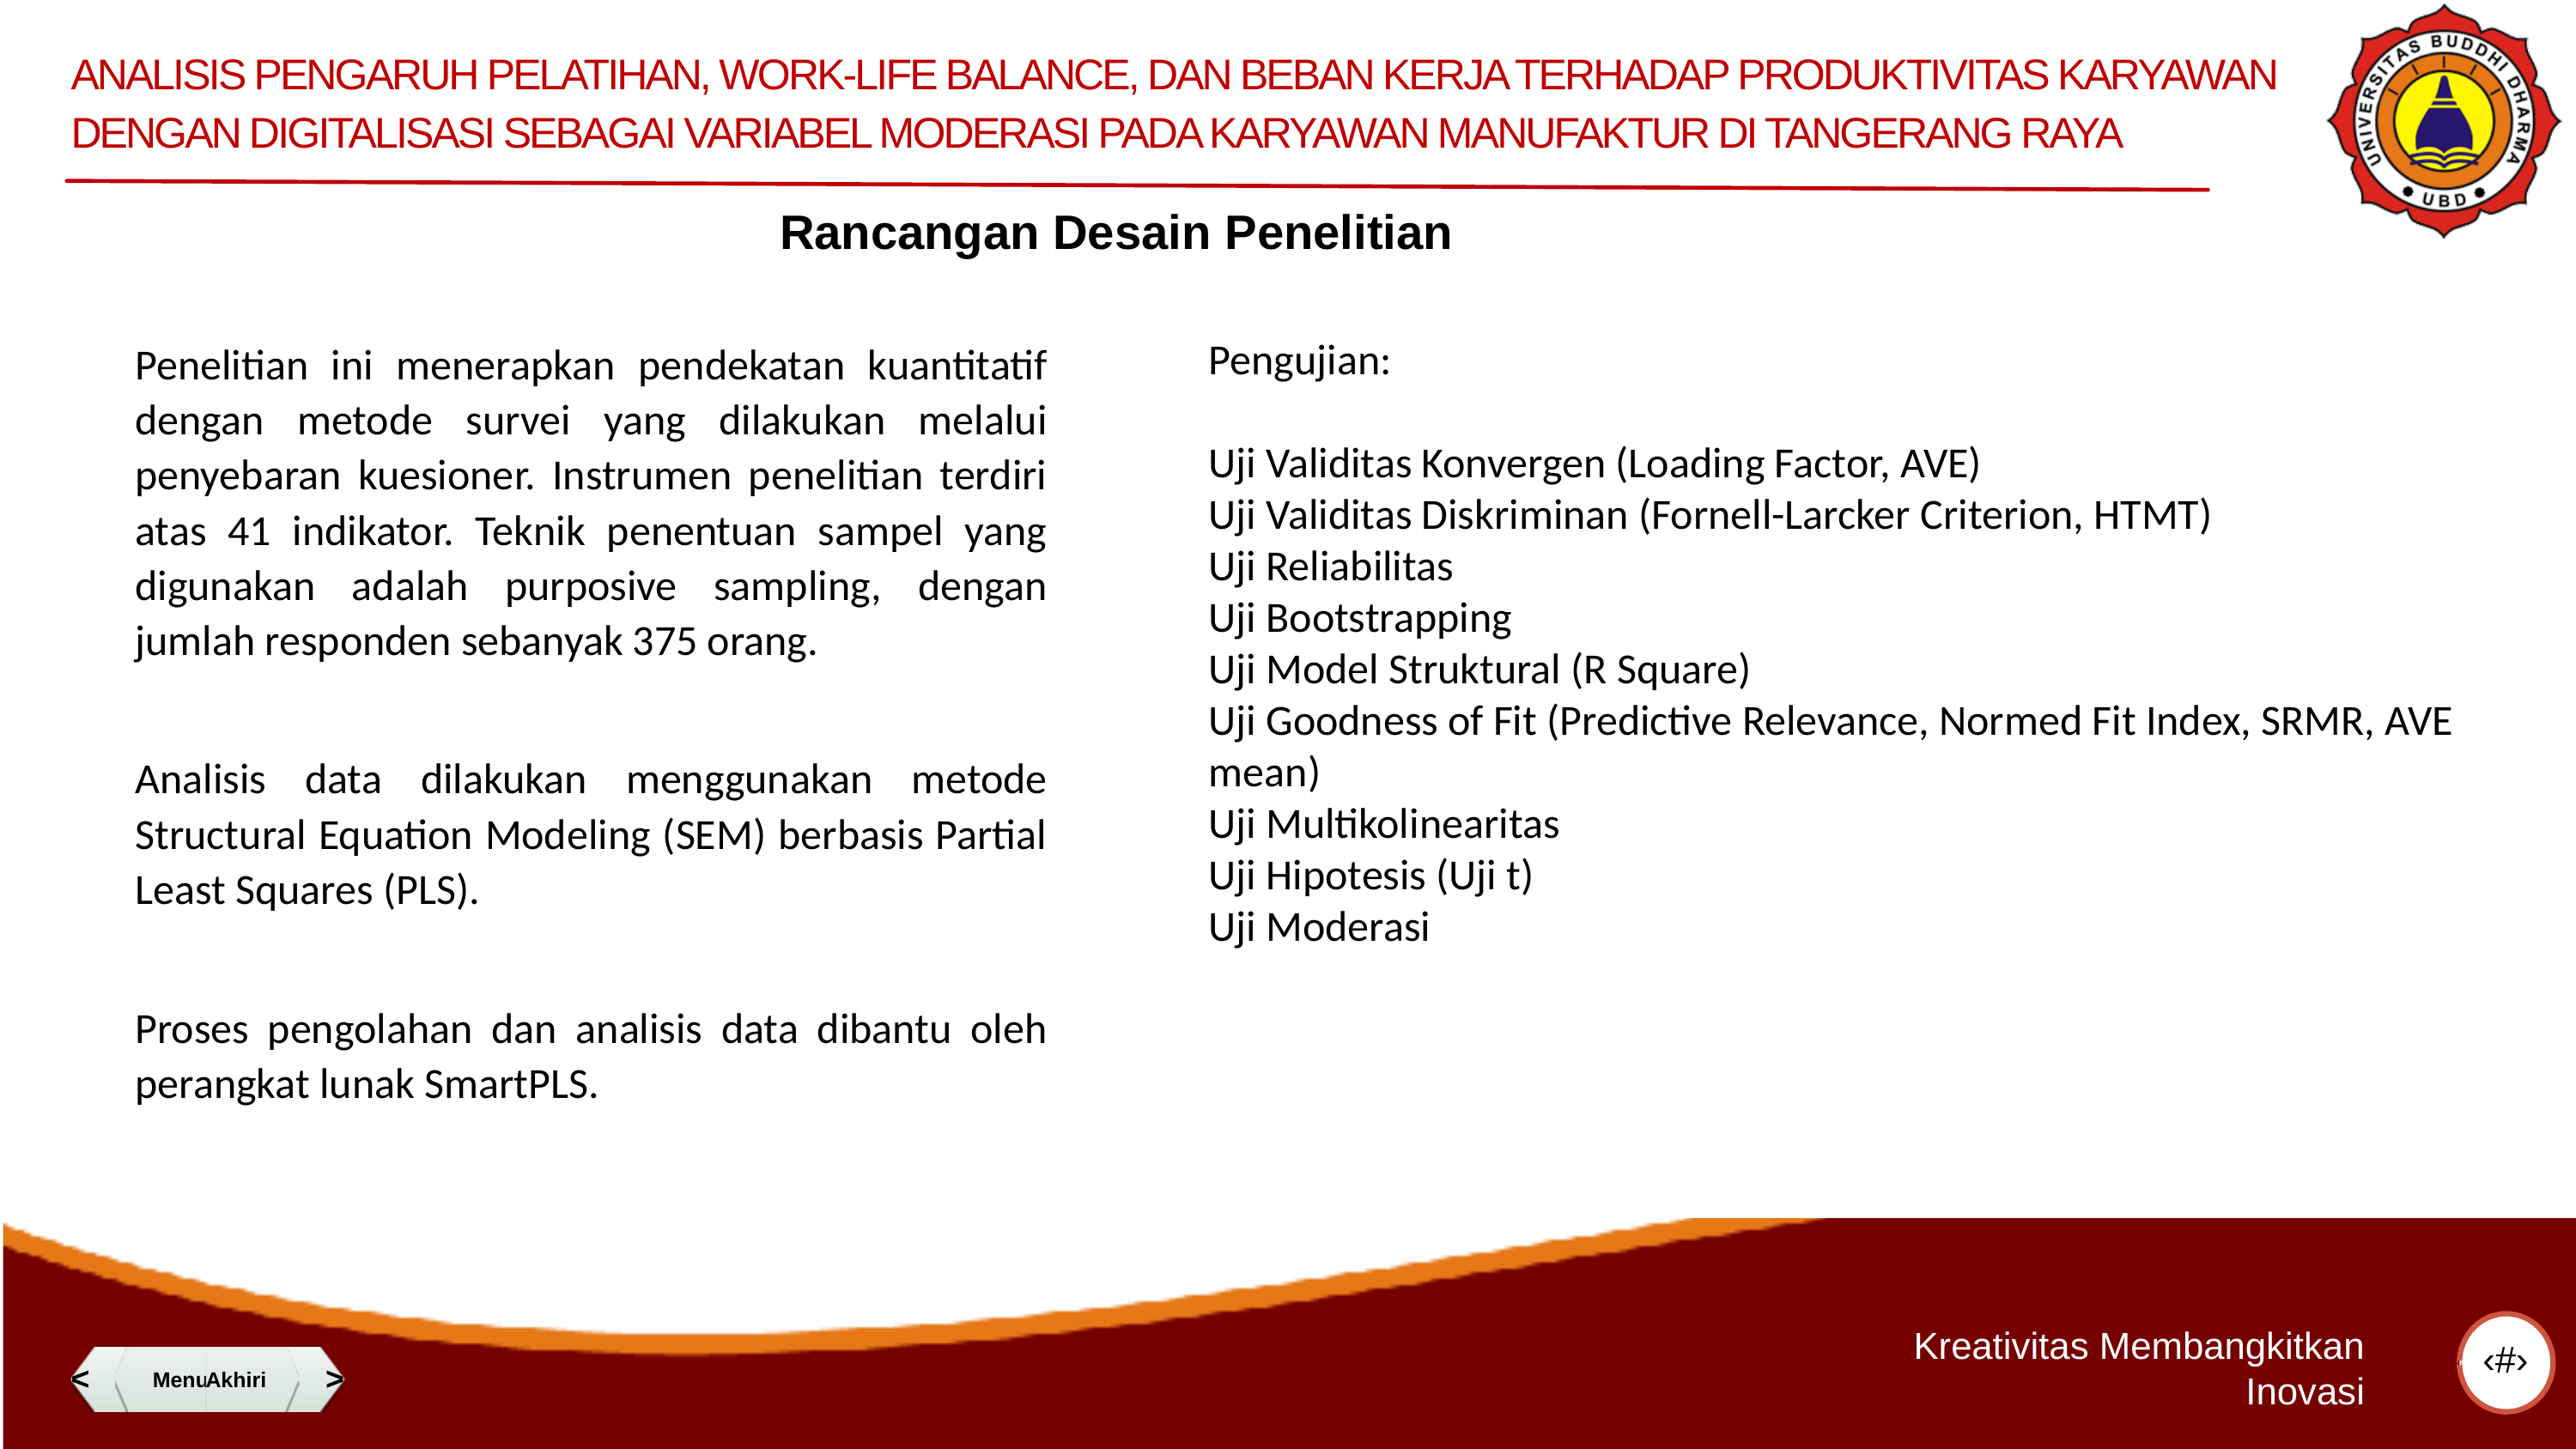

ANALISIS PENGARUH PELATIHAN, WORK-LIFE BALANCE, DAN BEBAN KERJA TERHADAP PRODUKTIVITAS KARYAWAN DENGAN DIGITALISASI SEBAGAI VARIABEL MODERASI PADA KARYAWAN MANUFAKTUR DI TANGERANG RAYA

Rancangan Desain Penelitian
Pengujian:
Uji Validitas Konvergen (Loading Factor, AVE)
Uji Validitas Diskriminan (Fornell-Larcker Criterion, HTMT)
Uji Reliabilitas
Uji Bootstrapping
Uji Model Struktural (R Square)
Uji Goodness of Fit (Predictive Relevance, Normed Fit Index, SRMR, AVE mean)
Uji Multikolinearitas
Uji Hipotesis (Uji t)
Uji Moderasi
Penelitian ini menerapkan pendekatan kuantitatif dengan metode survei yang dilakukan melalui penyebaran kuesioner. Instrumen penelitian terdiri atas 41 indikator. Teknik penentuan sampel yang digunakan adalah purposive sampling, dengan jumlah responden sebanyak 375 orang.

Analisis data dilakukan menggunakan metode Structural Equation Modeling (SEM) berbasis Partial Least Squares (PLS).

Proses pengolahan dan analisis data dibantu oleh perangkat lunak SmartPLS.

‹#›

Kreativitas Membangkitkan Inovasi

<

@adt_lotus

Menu

Akhiri

>